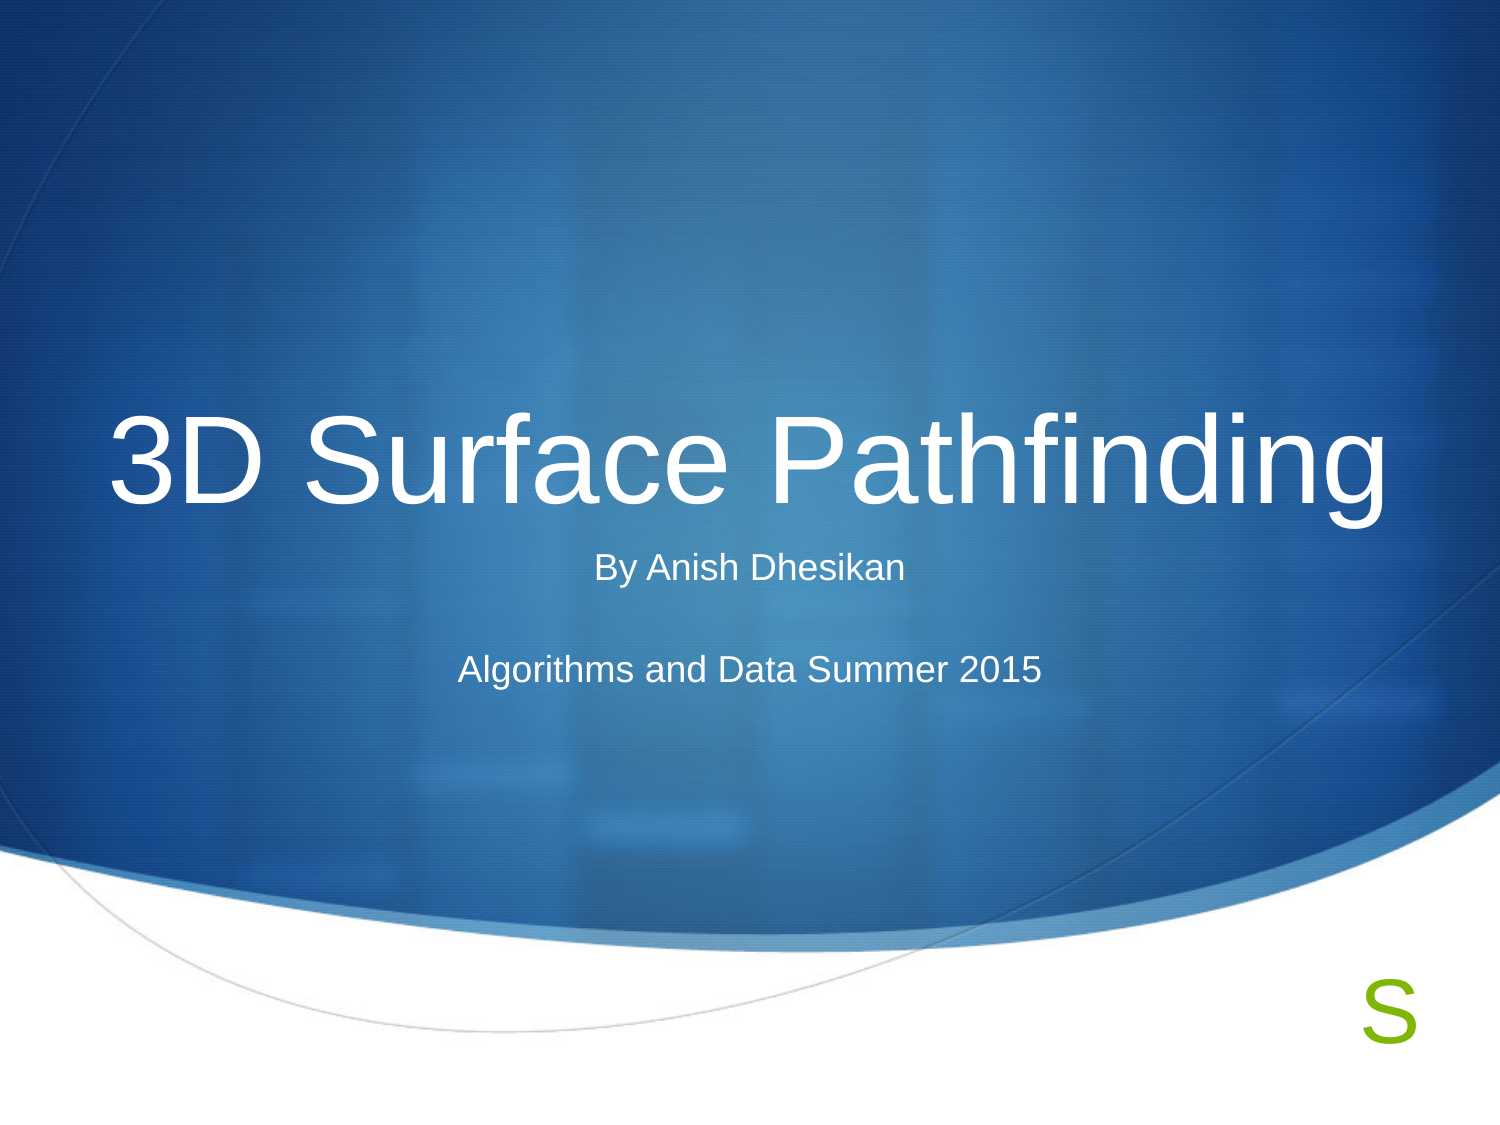

# 3D Surface Pathfinding
By Anish Dhesikan

Algorithms and Data Summer 2015